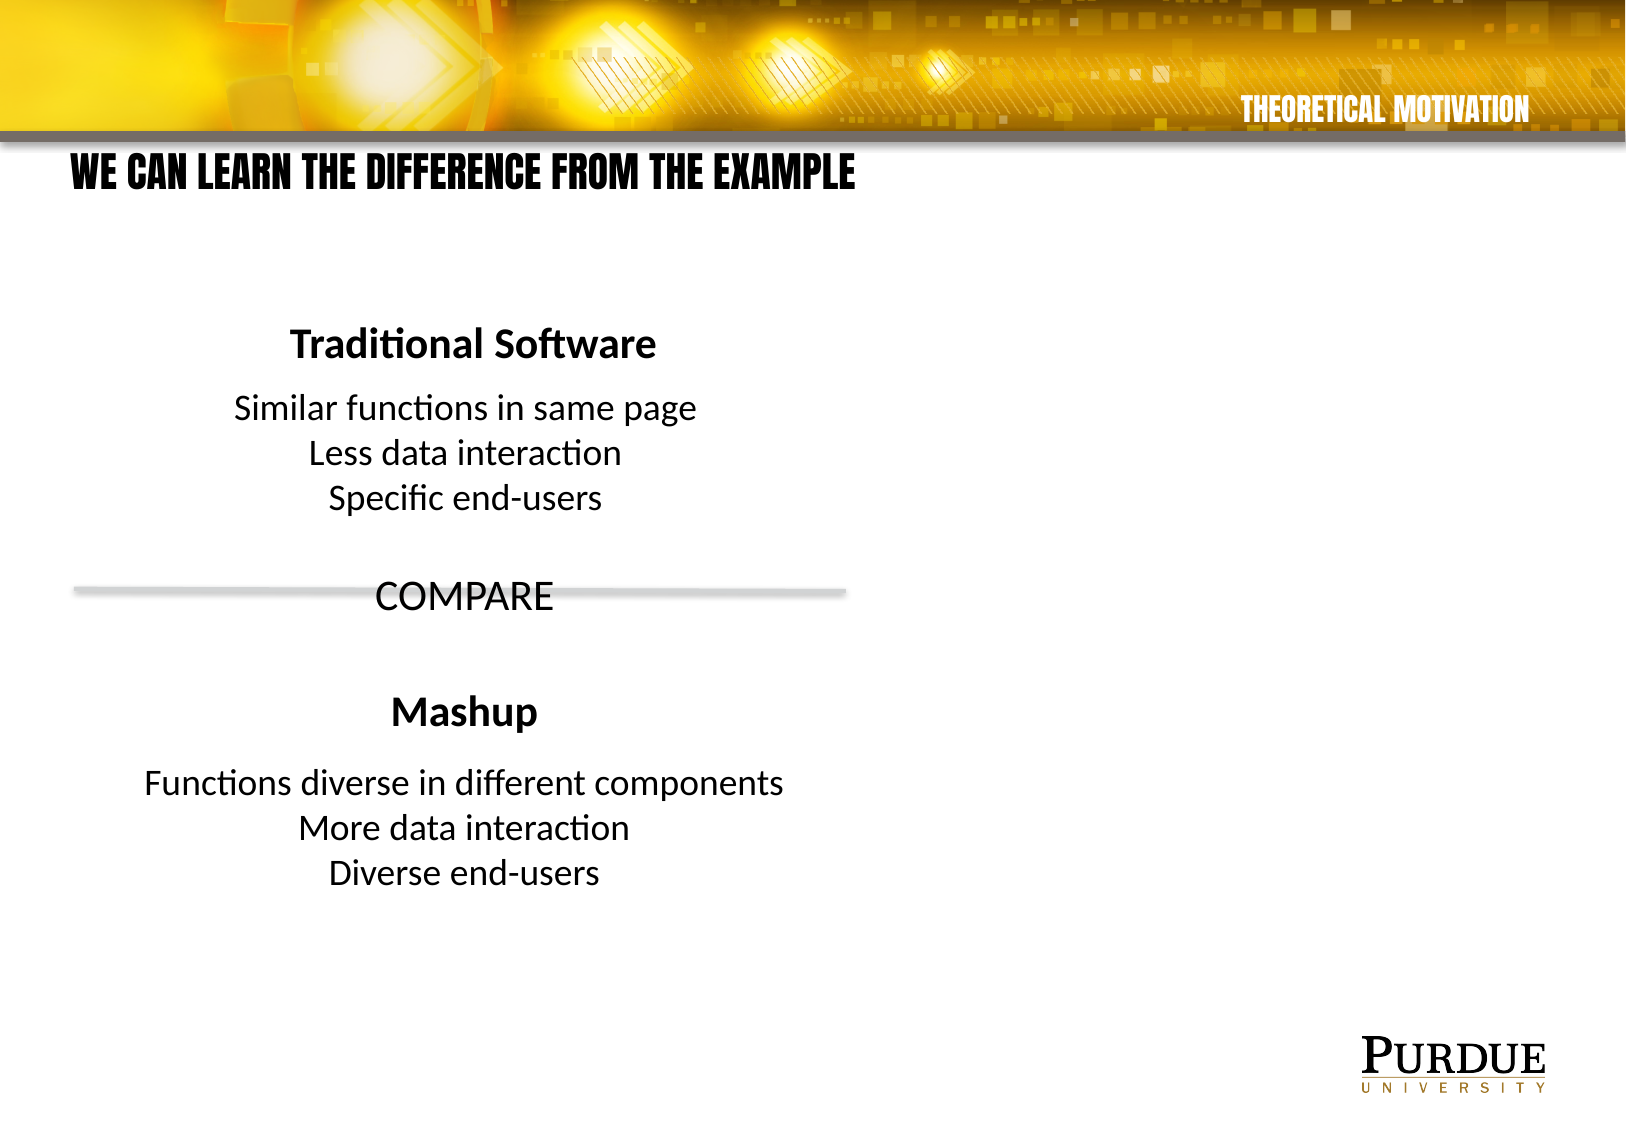

# Theoretical motivation
We can learn the difference from the example
Traditional Software
Similar functions in same page
Less data interaction
Specific end-users
COMPARE
Mashup
Functions diverse in different components
More data interaction
Diverse end-users